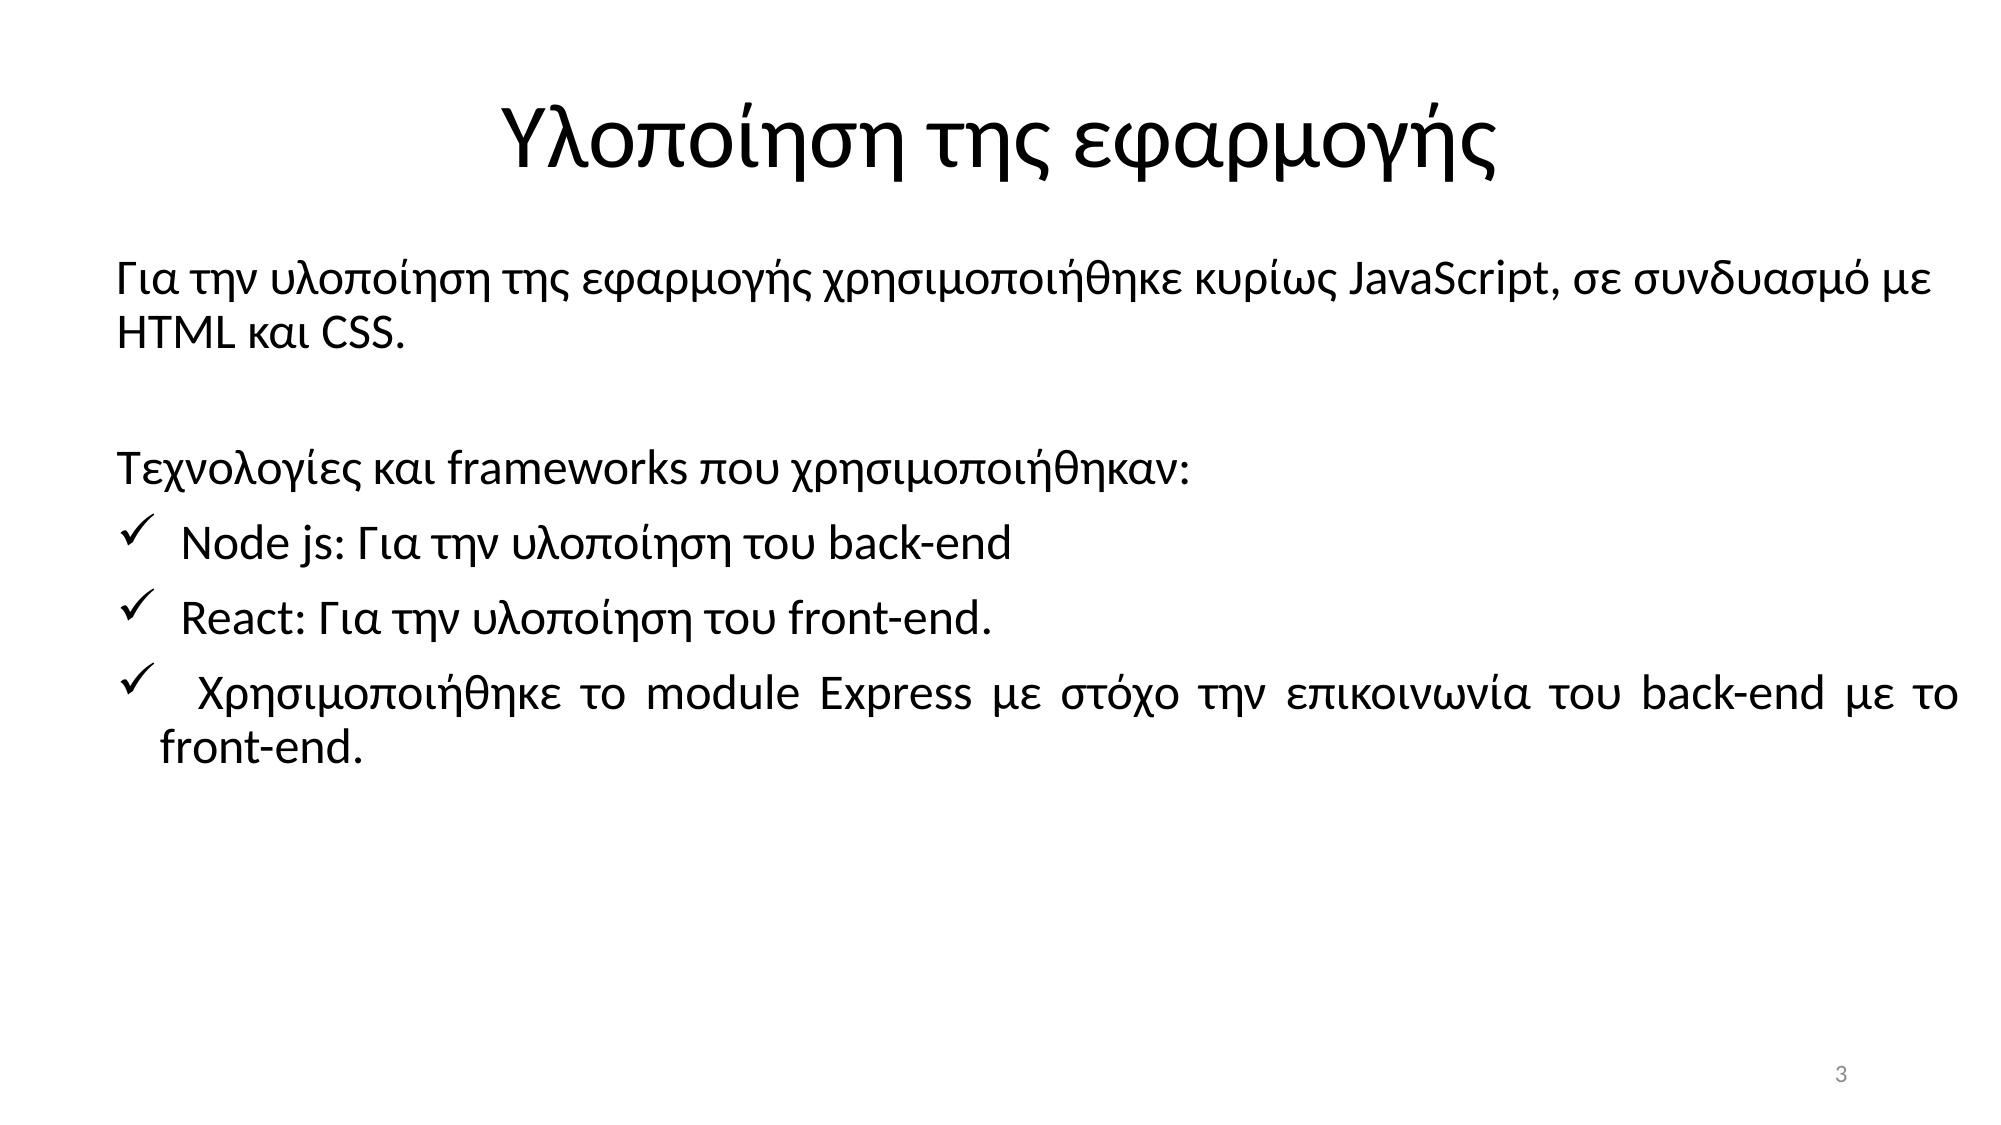

# Υλοποίηση της εφαρμογής
Για την υλοποίηση της εφαρμογής χρησιμοποιήθηκε κυρίως JavaScript, σε συνδυασμό με HTML και CSS.

Τεχνολογίες και frameworks που χρησιμοποιήθηκαν:
  Node js: Για την υλοποίηση του back-end
  React: Για την υλοποίηση του front-end.
  Χρησιμοποιήθηκε το module Express με στόχο την επικοινωνία του back-end με το front-end.
3